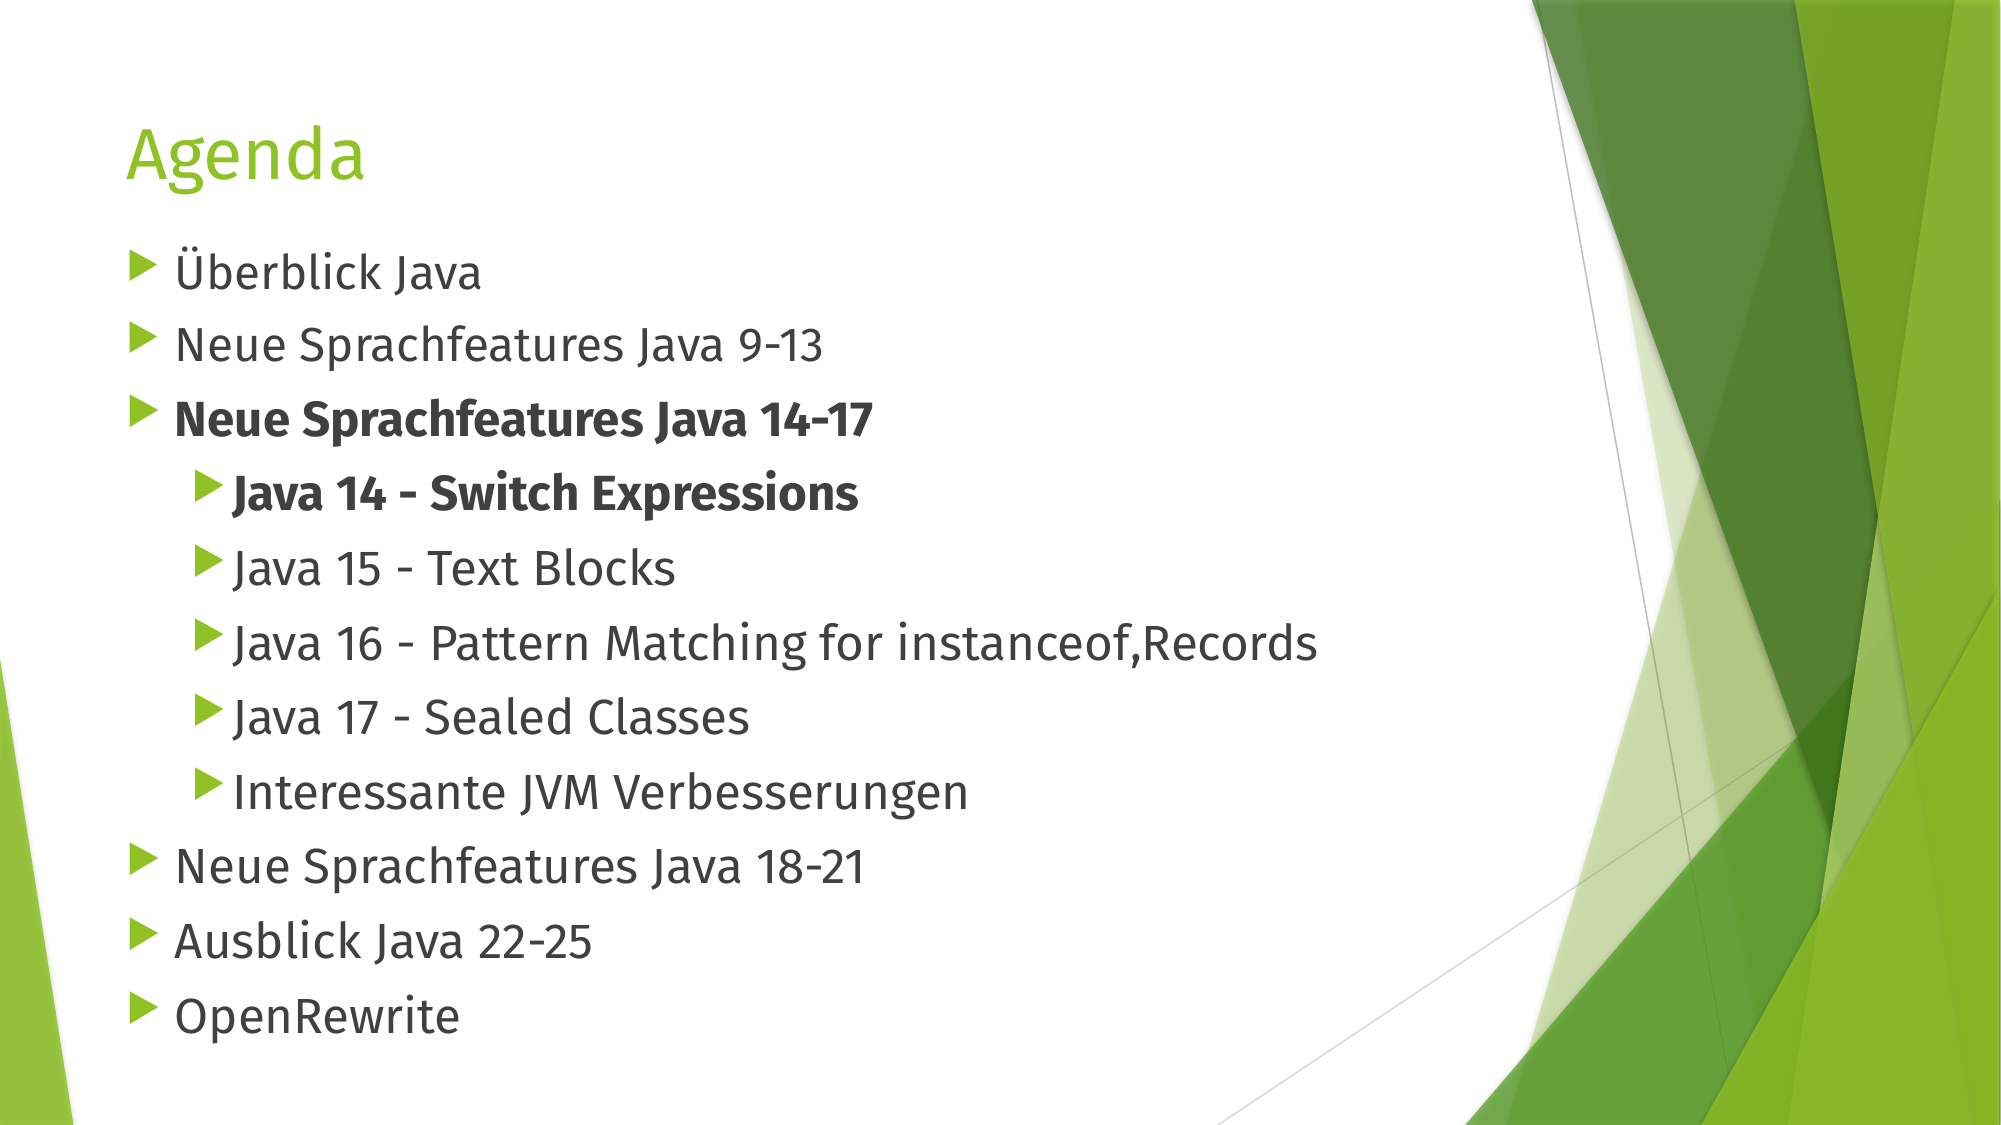

# Agenda
Überblick Java
Neue Sprachfeatures Java 9-13
Neue Sprachfeatures Java 14-17
Java 14 - Switch Expressions
Java 15 - Text Blocks
Java 16 - Pattern Matching for instanceof,Records
Java 17 - Sealed Classes
Interessante JVM Verbesserungen
Neue Sprachfeatures Java 18-21
Ausblick Java 22-25
OpenRewrite